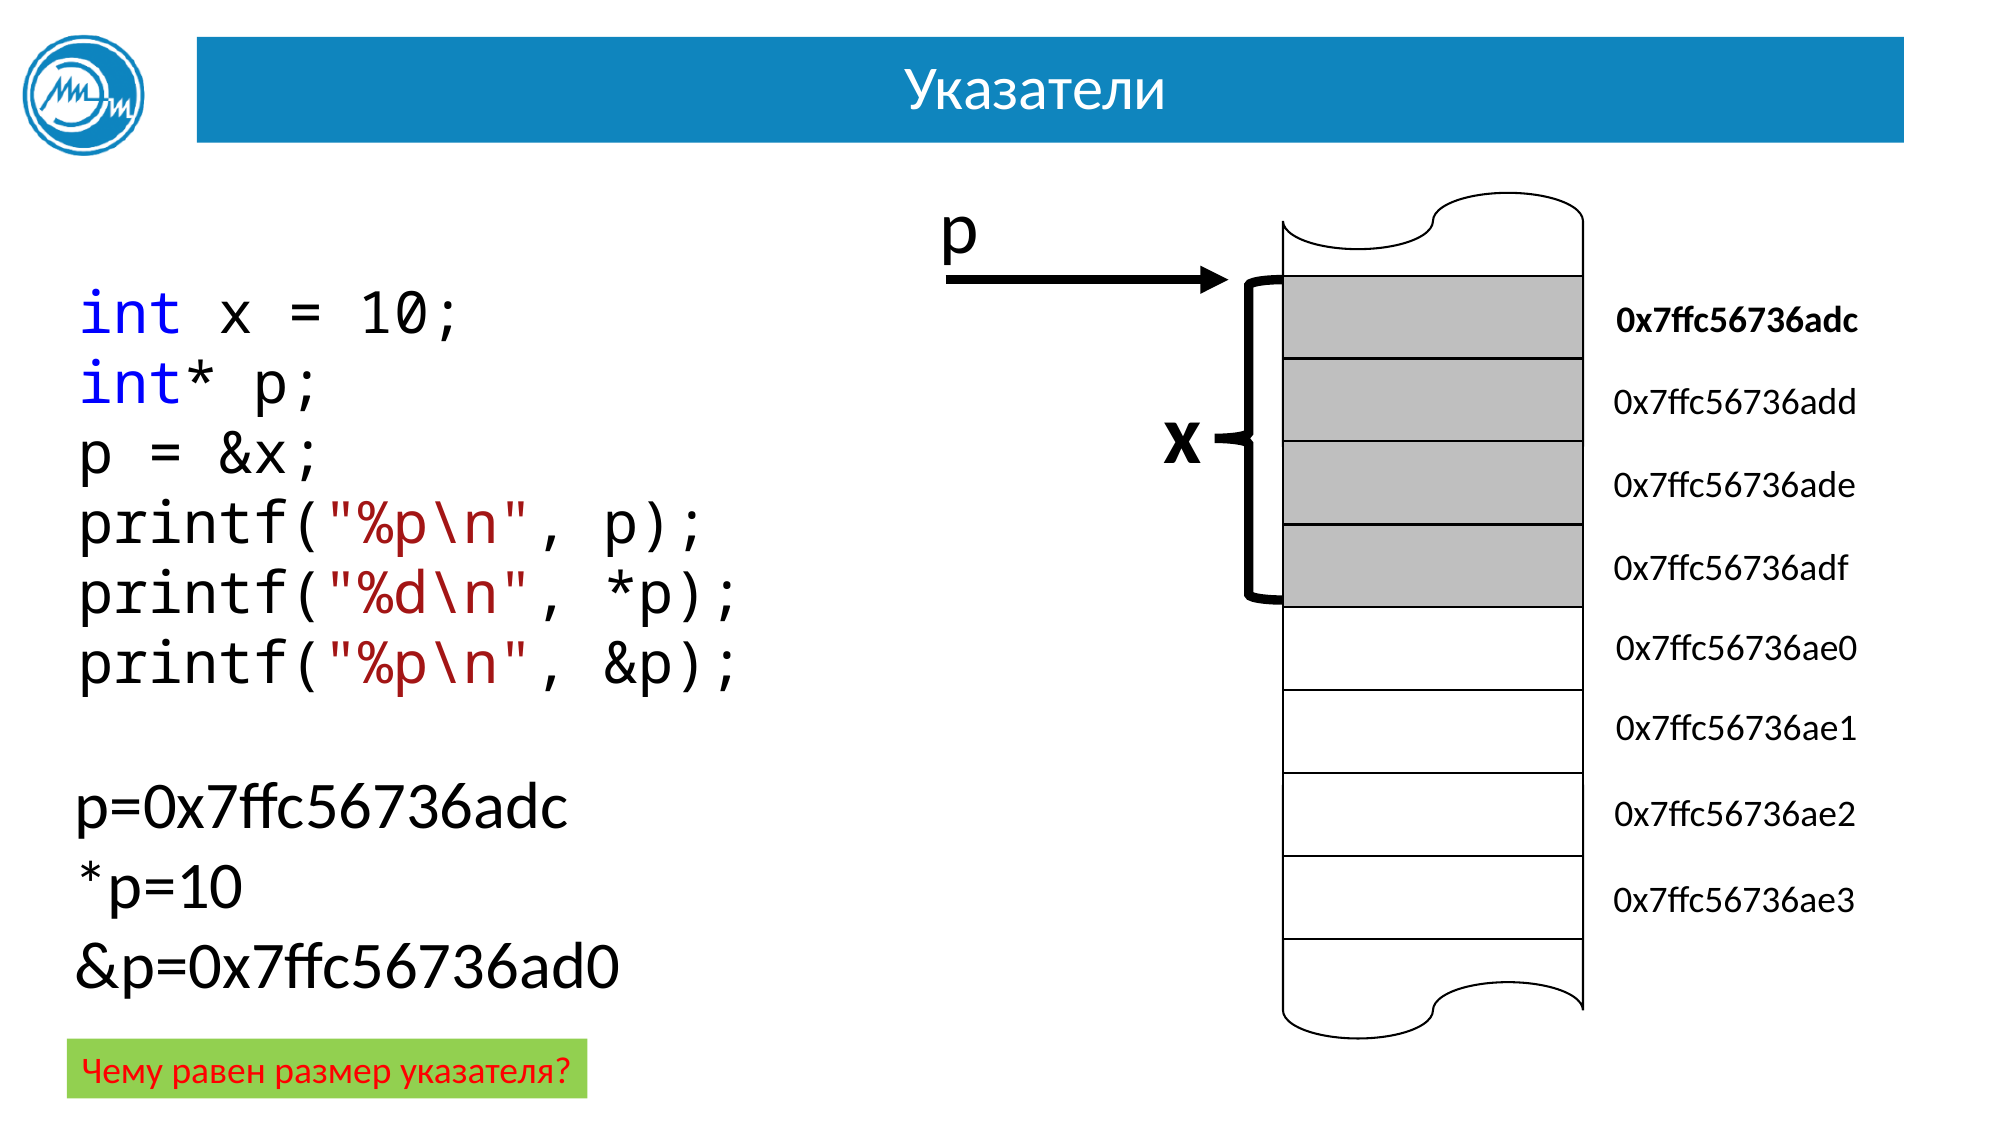

# Указатели
p

int x = 10;
int* p;
p = &x;
printf("%p\n", p);
printf("%d\n", *p);
printf("%p\n", &p);

0x7ffc56736adc

0x7ffc56736add
x

0x7ffc56736ade

0x7ffc56736adf

0x7ffc56736ae0

0x7ffc56736ae1

p=0x7ffc56736adc
*p=10
&p=0x7ffc56736ad0
0x7ffc56736ae2

0x7ffc56736ae3
Чему равен размер указателя?